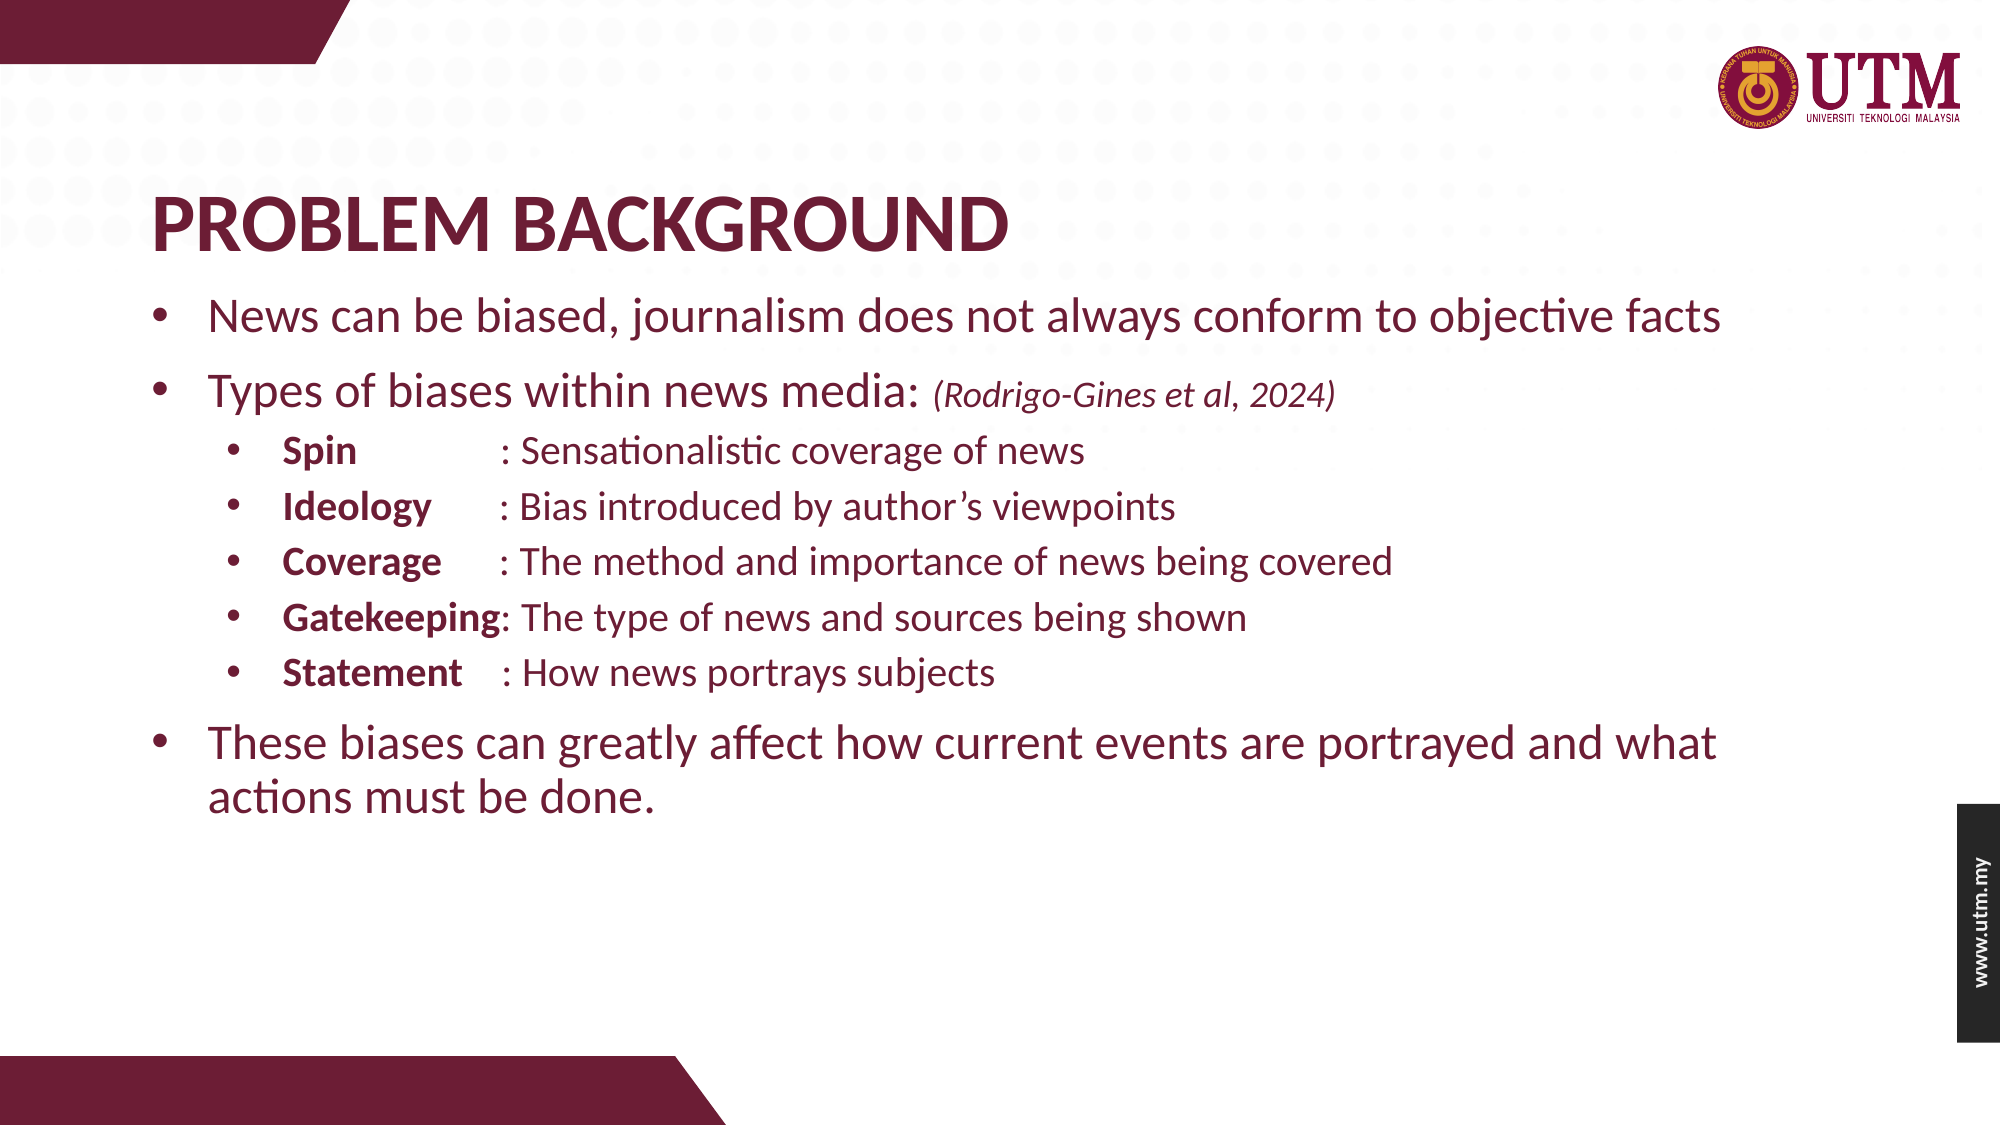

# PROBLEM BACKGROUND
News can be biased, journalism does not always conform to objective facts
Types of biases within news media: (Rodrigo-Gines et al, 2024)
Spin               : Sensationalistic coverage of news
Ideology       : Bias introduced by author’s viewpoints
Coverage      : The method and importance of news being covered
Gatekeeping: The type of news and sources being shown
Statement    : How news portrays subjects
These biases can greatly affect how current events are portrayed and what actions must be done.